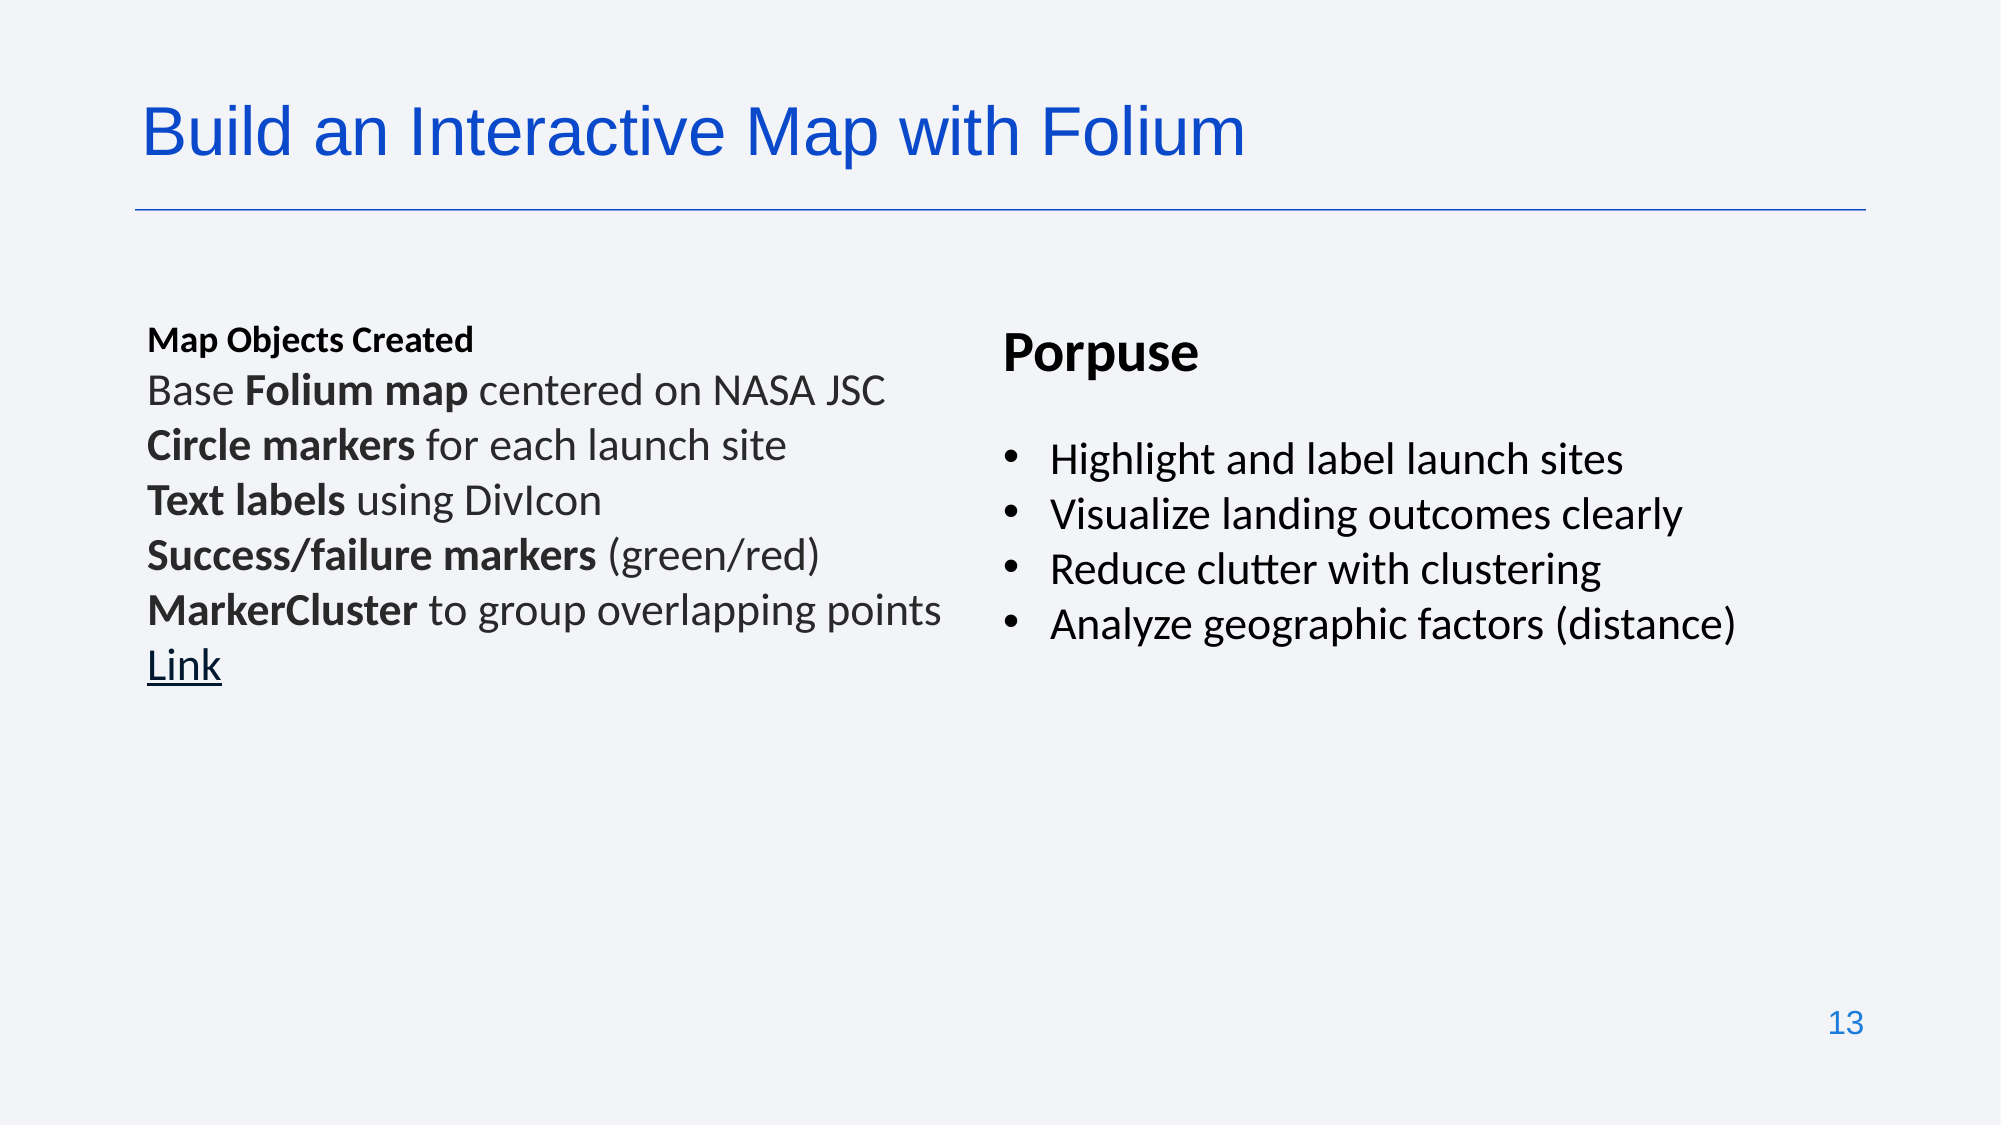

Build an Interactive Map with Folium
Porpuse

Highlight and label launch sites
Visualize landing outcomes clearly
Reduce clutter with clustering
Analyze geographic factors (distance)

Map Objects Created
Base Folium map centered on NASA JSC
Circle markers for each launch site
Text labels using DivIcon
Success/failure markers (green/red)
MarkerCluster to group overlapping points
Link

13